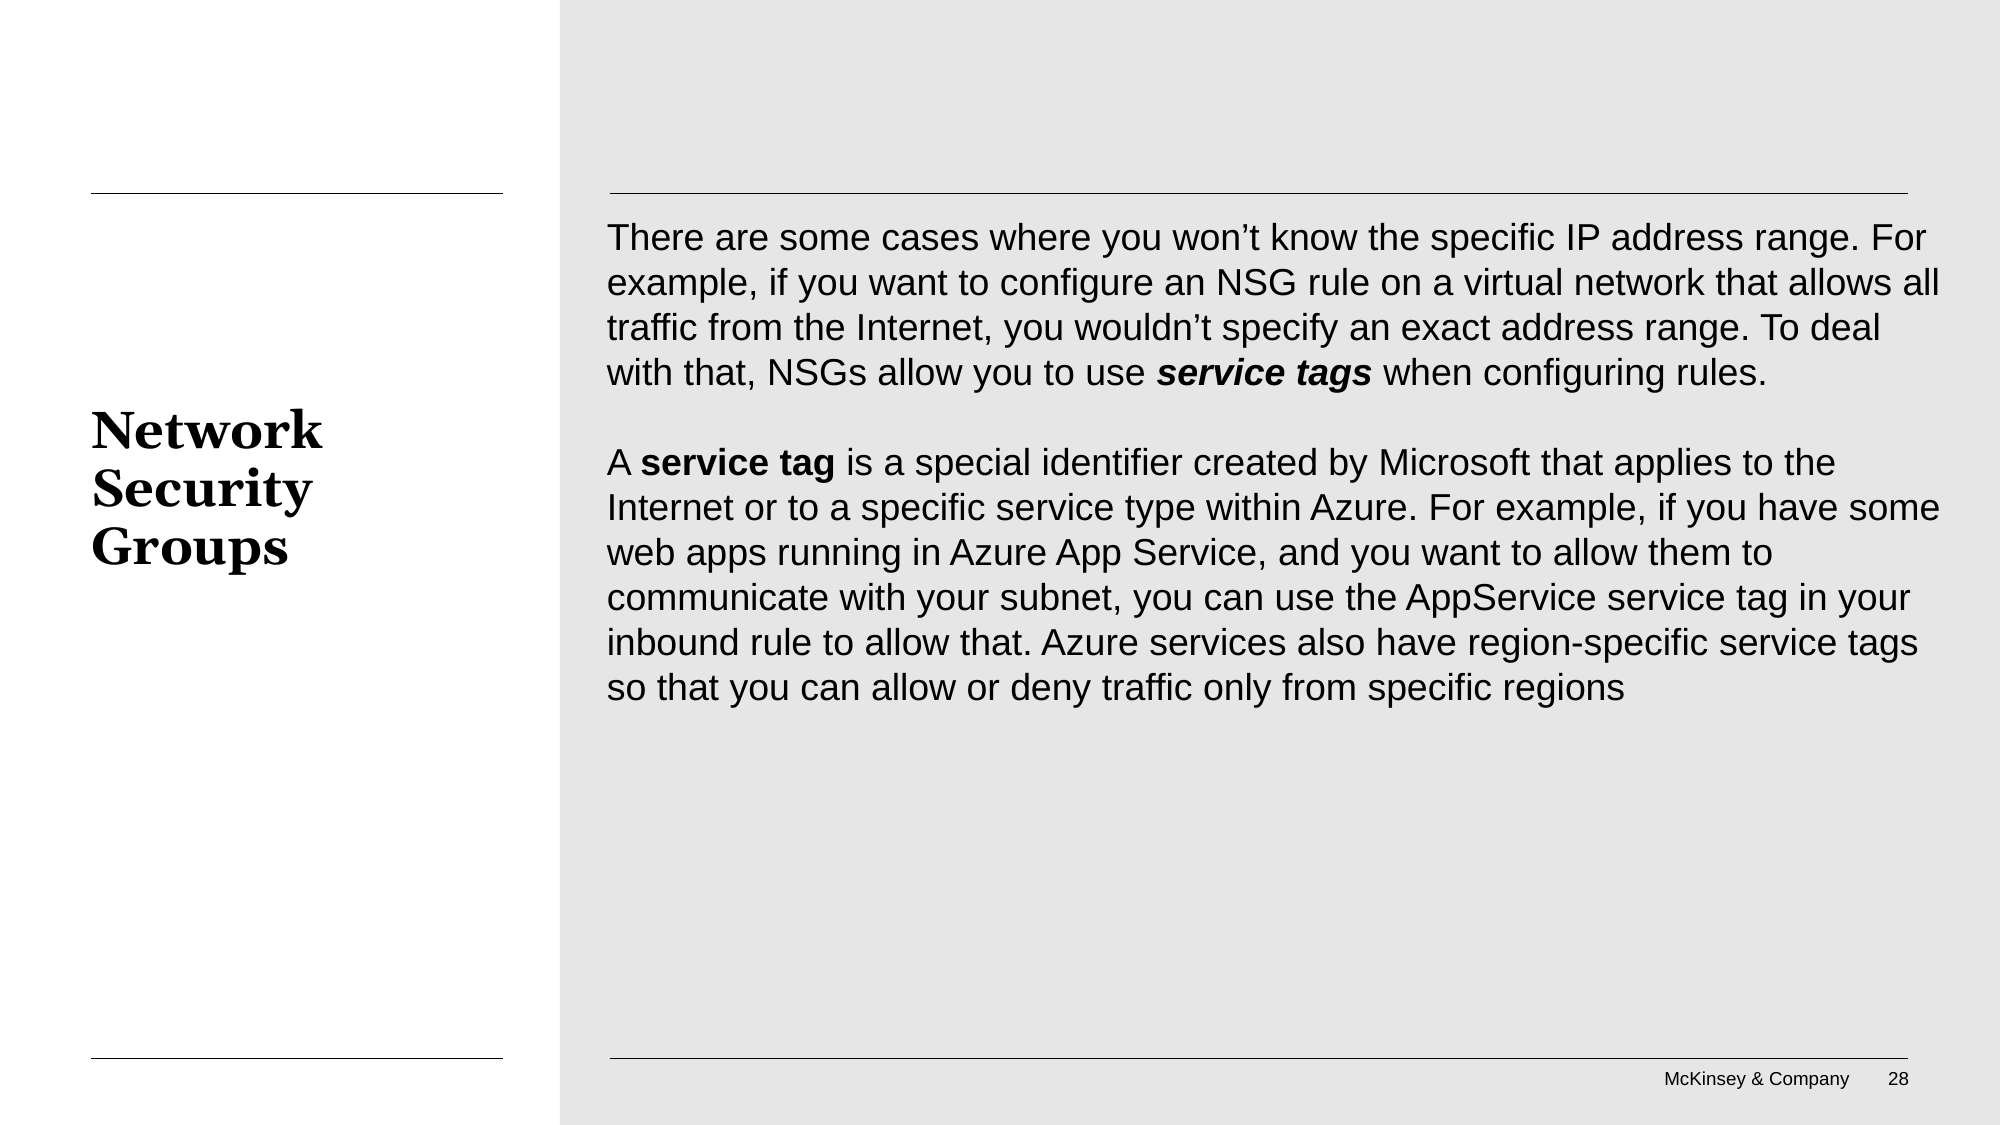

There are some cases where you won’t know the specific IP address range. For example, if you want to configure an NSG rule on a virtual network that allows all traffic from the Internet, you wouldn’t specify an exact address range. To deal with that, NSGs allow you to use service tags when configuring rules.

A service tag is a special identifier created by Microsoft that applies to the Internet or to a specific service type within Azure. For example, if you have some web apps running in Azure App Service, and you want to allow them to communicate with your subnet, you can use the AppService service tag in your inbound rule to allow that. Azure services also have region-specific service tags so that you can allow or deny traffic only from specific regions
# Network Security Groups